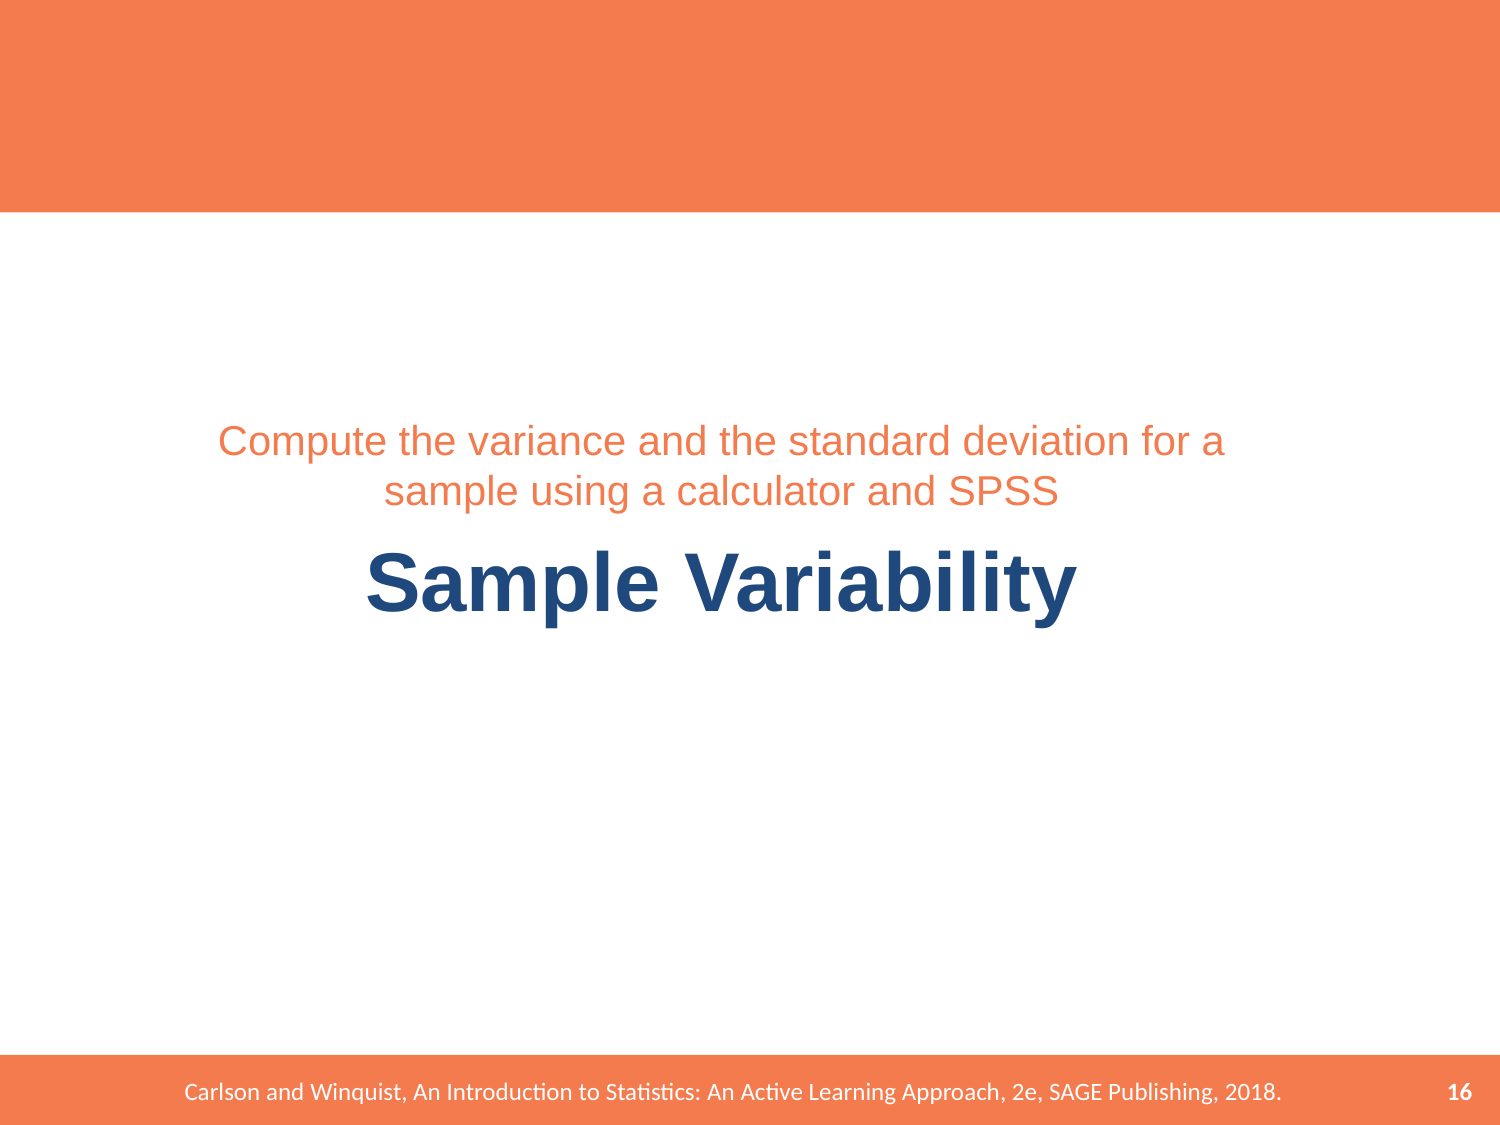

Compute the variance and the standard deviation for a sample using a calculator and SPSS
# Sample Variability
16
Carlson and Winquist, An Introduction to Statistics: An Active Learning Approach, 2e, SAGE Publishing, 2018.